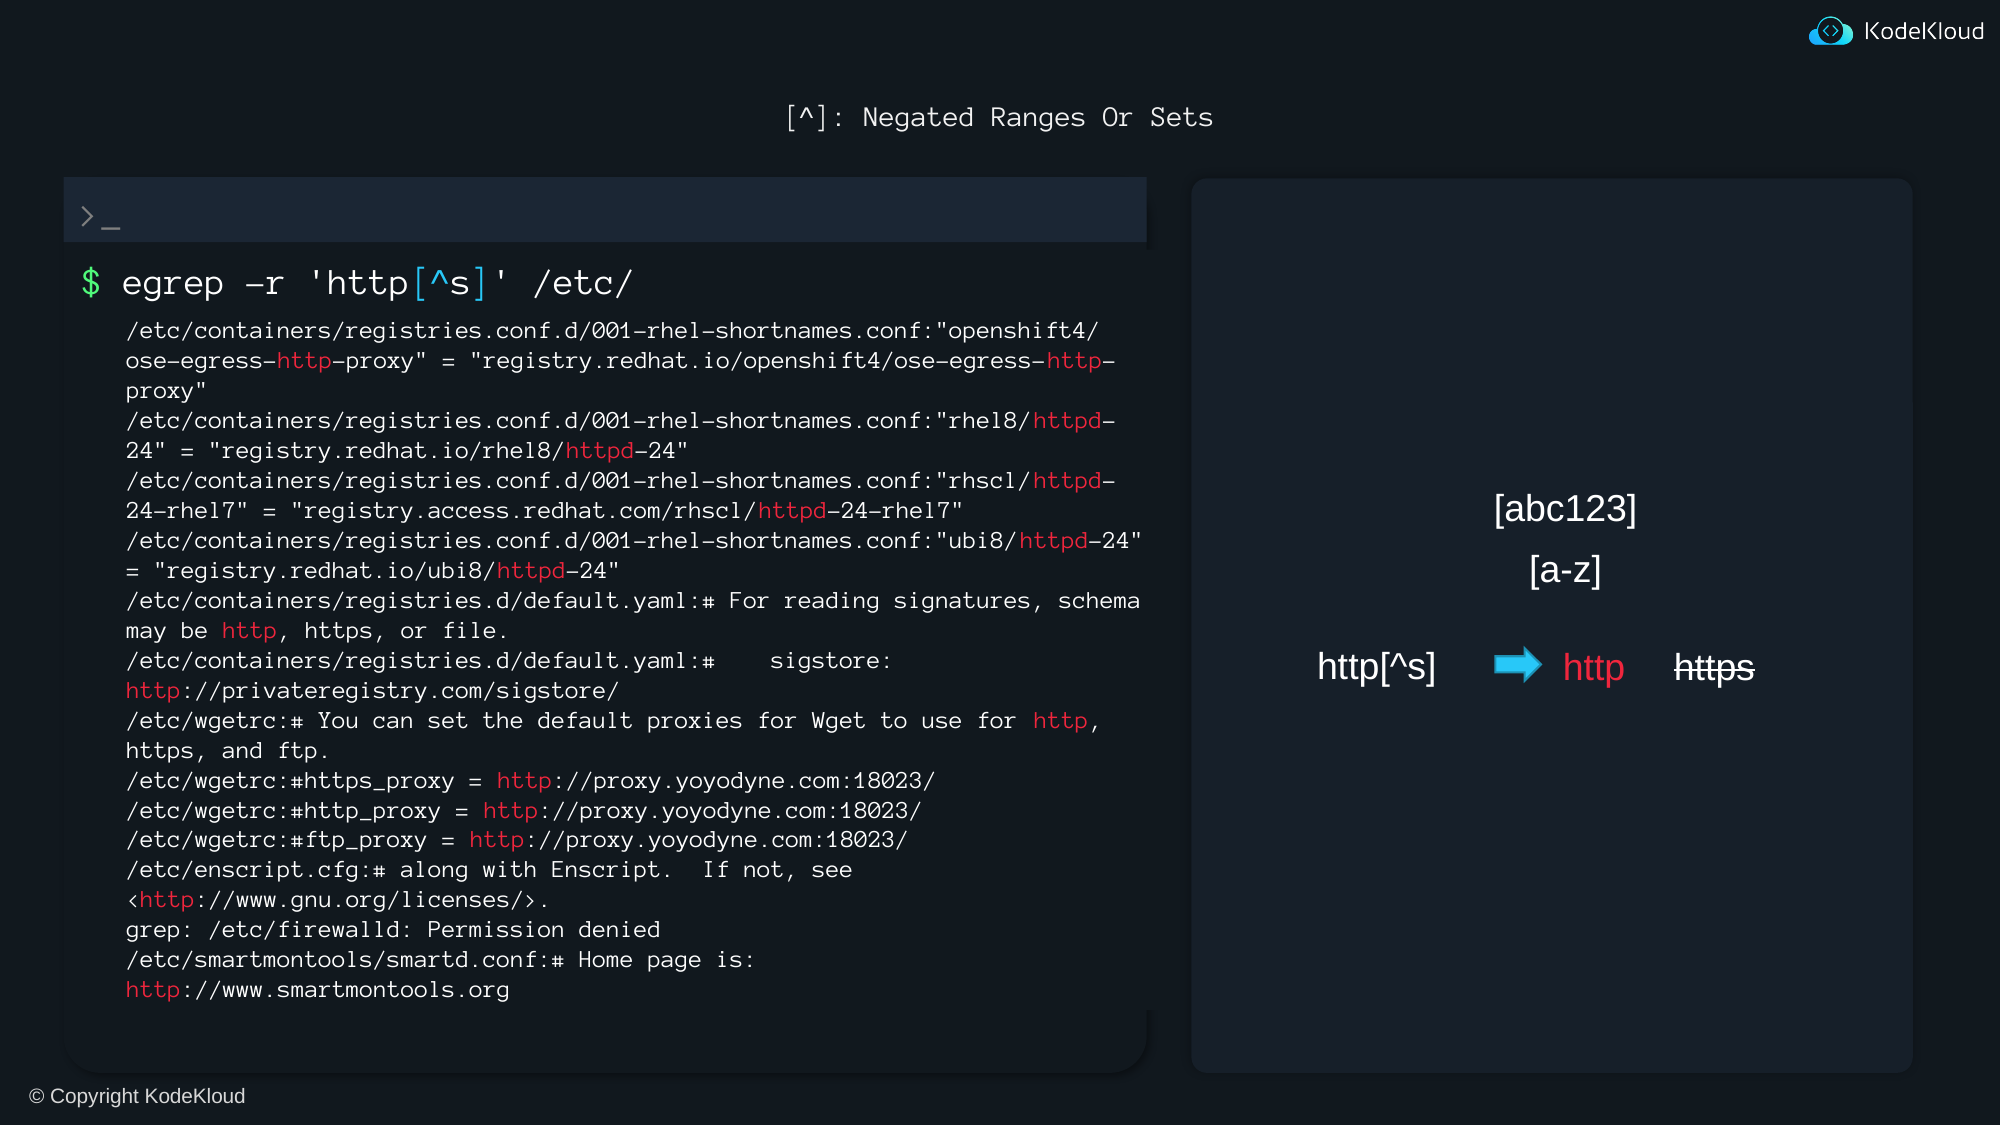

# [^]: Negated Ranges Or Sets
$ egrep –r 'http[^s]' /etc/
/etc/containers/registries.conf.d/001-rhel-shortnames.conf:"openshift4/ose-egress-http-proxy" = "registry.redhat.io/openshift4/ose-egress-http-proxy"
/etc/containers/registries.conf.d/001-rhel-shortnames.conf:"rhel8/httpd-24" = "registry.redhat.io/rhel8/httpd-24"
/etc/containers/registries.conf.d/001-rhel-shortnames.conf:"rhscl/httpd-24-rhel7" = "registry.access.redhat.com/rhscl/httpd-24-rhel7"
/etc/containers/registries.conf.d/001-rhel-shortnames.conf:"ubi8/httpd-24" = "registry.redhat.io/ubi8/httpd-24"
/etc/containers/registries.d/default.yaml:# For reading signatures, schema may be http, https, or file.
/etc/containers/registries.d/default.yaml:#    sigstore: http://privateregistry.com/sigstore/
/etc/wgetrc:# You can set the default proxies for Wget to use for http, https, and ftp.
/etc/wgetrc:#https_proxy = http://proxy.yoyodyne.com:18023/
/etc/wgetrc:#http_proxy = http://proxy.yoyodyne.com:18023/
/etc/wgetrc:#ftp_proxy = http://proxy.yoyodyne.com:18023/
/etc/enscript.cfg:# along with Enscript.  If not, see <http://www.gnu.org/licenses/>.
grep: /etc/firewalld: Permission denied
/etc/smartmontools/smartd.conf:# Home page is: http://www.smartmontools.org
[abc123]
[a-z]
http[^s]
http
https